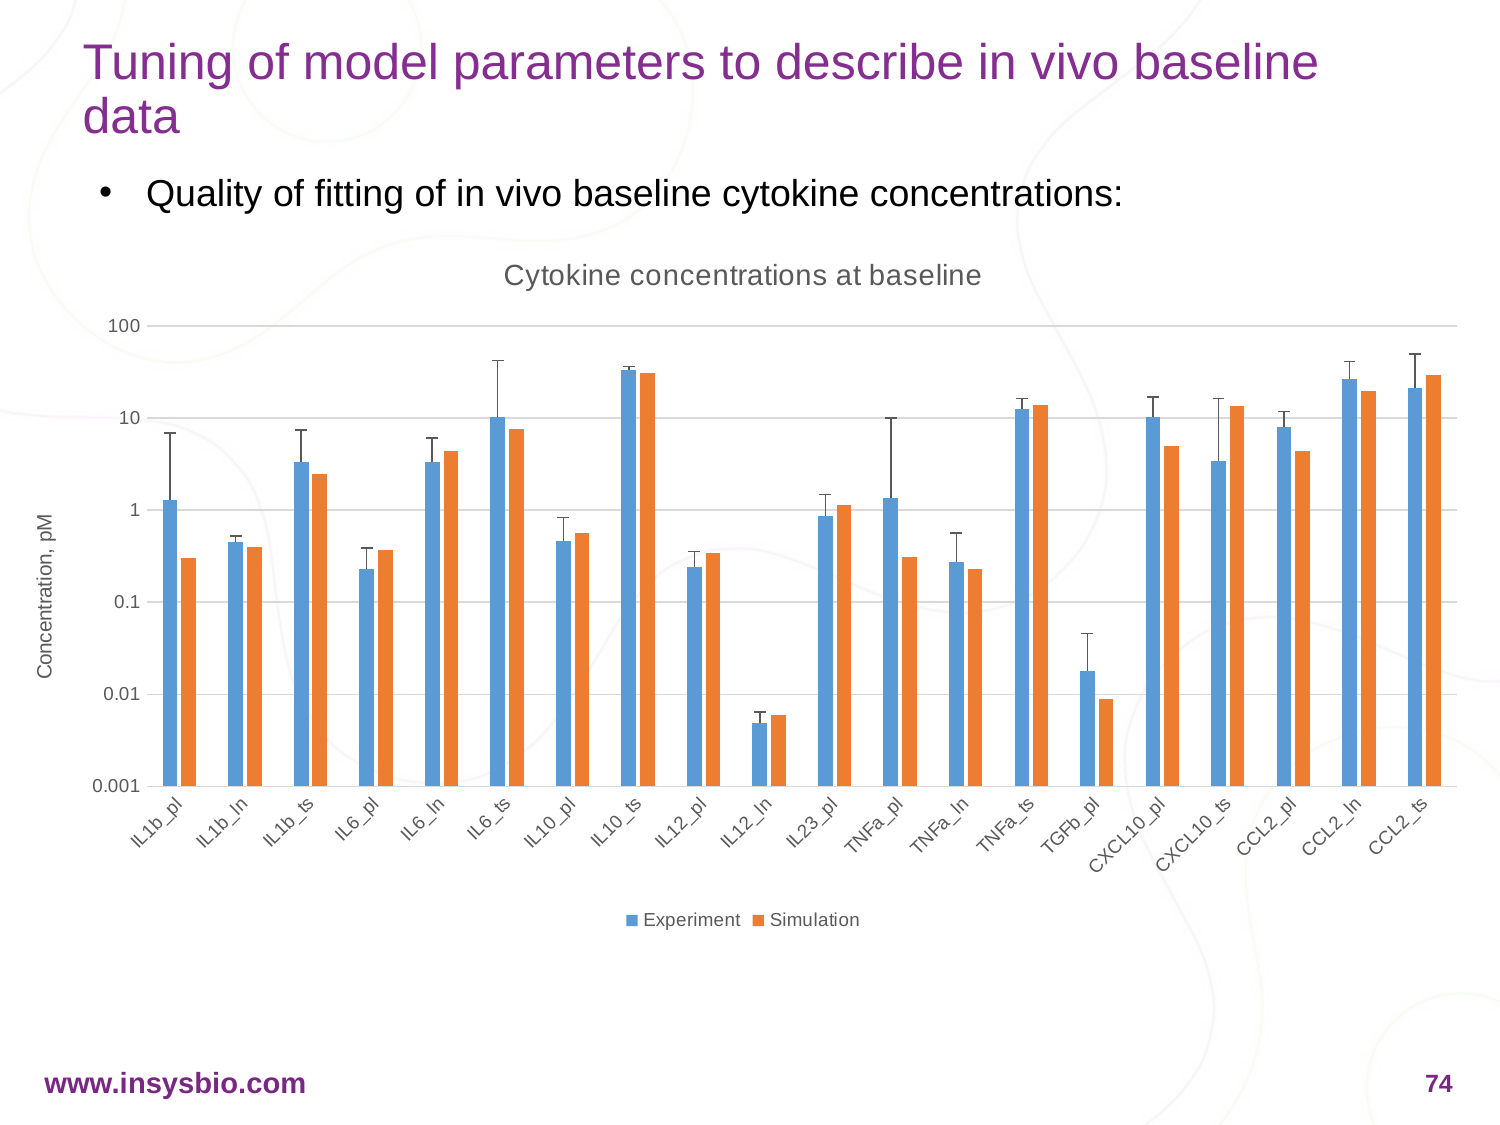

# Tuning of model parameters to describe in vivo baseline data
Quality of fitting of in vivo baseline cytokine concentrations:

### Chart: Cytokine concentrations at baseline

| Category |  |  |
|---|---|---|
| IL1b_pl | 1.3 | 0.3 |
| IL1b_ln | 0.455284553 | 0.4 |
| IL1b_ts | 3.349593496 | 2.45 |
| IL6_pl | 0.228499157 | 0.37 |
| IL6_ln | 3.330522766 | 4.4 |
| IL6_ts | 10.32883642 | 7.5 |
| IL10_pl | 0.455653021 | 0.56 |
| IL10_ts | 32.8 | 30.9 |
| IL12_pl | 0.24032882 | 0.344 |
| IL12_ln | 0.004836 | 0.006 |
| IL23_pl | 0.865478424 | 1.137 |
| TNFa_pl | 1.338533541 | 0.31 |
| TNFa_ln | 0.27301092 | 0.23 |
| TNFa_ts | 12.44929797 | 13.8 |
| TGFb_pl | 0.0180424 | 0.009 |
| CXCL10_pl | 10.26654412 | 4.92 |
| CXCL10_ts | 3.400735 | 13.46 |
| CCL2_pl | 7.932910245 | 4.35 |
| CCL2_ln | 26.291931 | 19.8 |
| CCL2_ts | 20.85222121 | 29.2 |
74